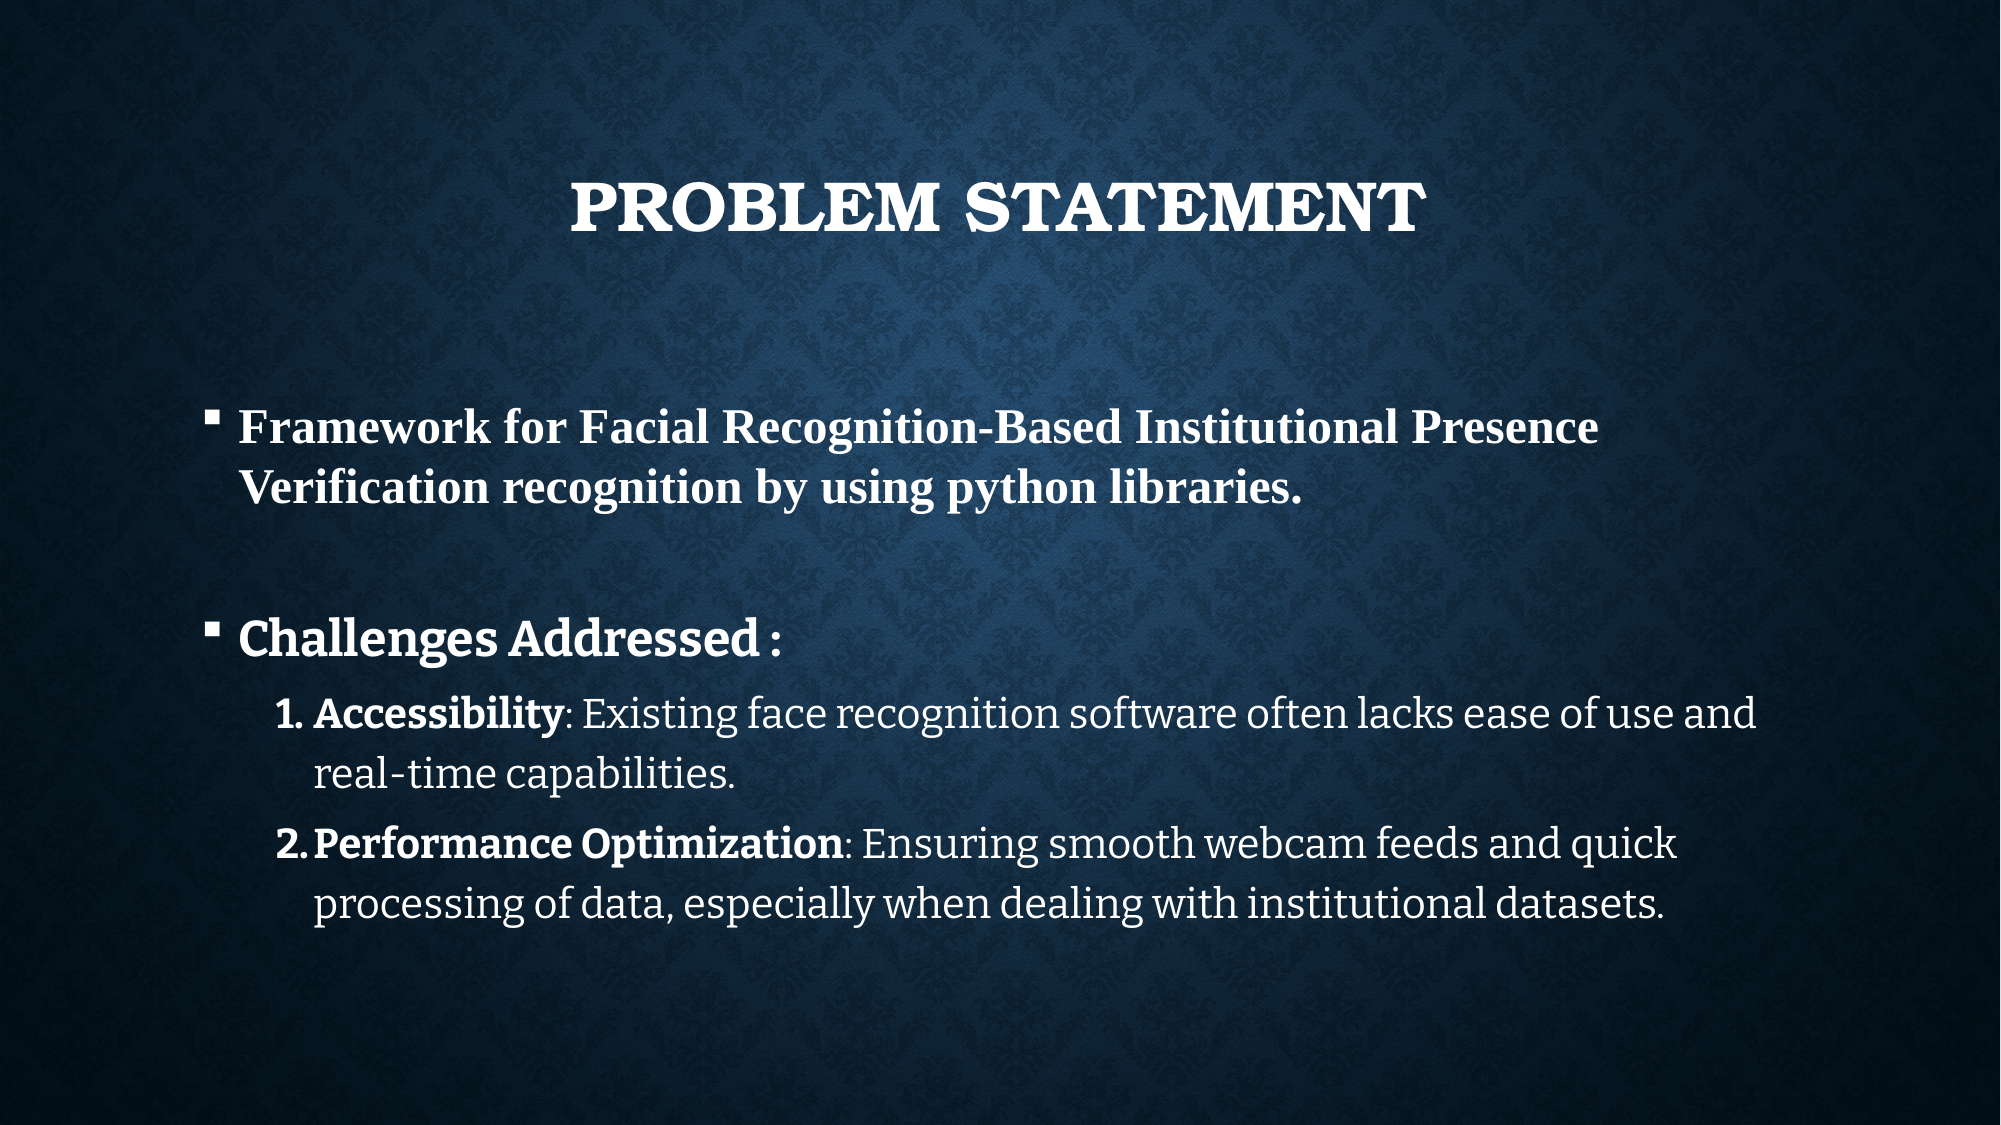

# PROBLEM STATEMENT
Framework for Facial Recognition-Based Institutional Presence Verification recognition by using python libraries.

Challenges Addressed :
Accessibility: Existing face recognition software often lacks ease of use and real-time capabilities.
Performance Optimization: Ensuring smooth webcam feeds and quick processing of data, especially when dealing with institutional datasets.